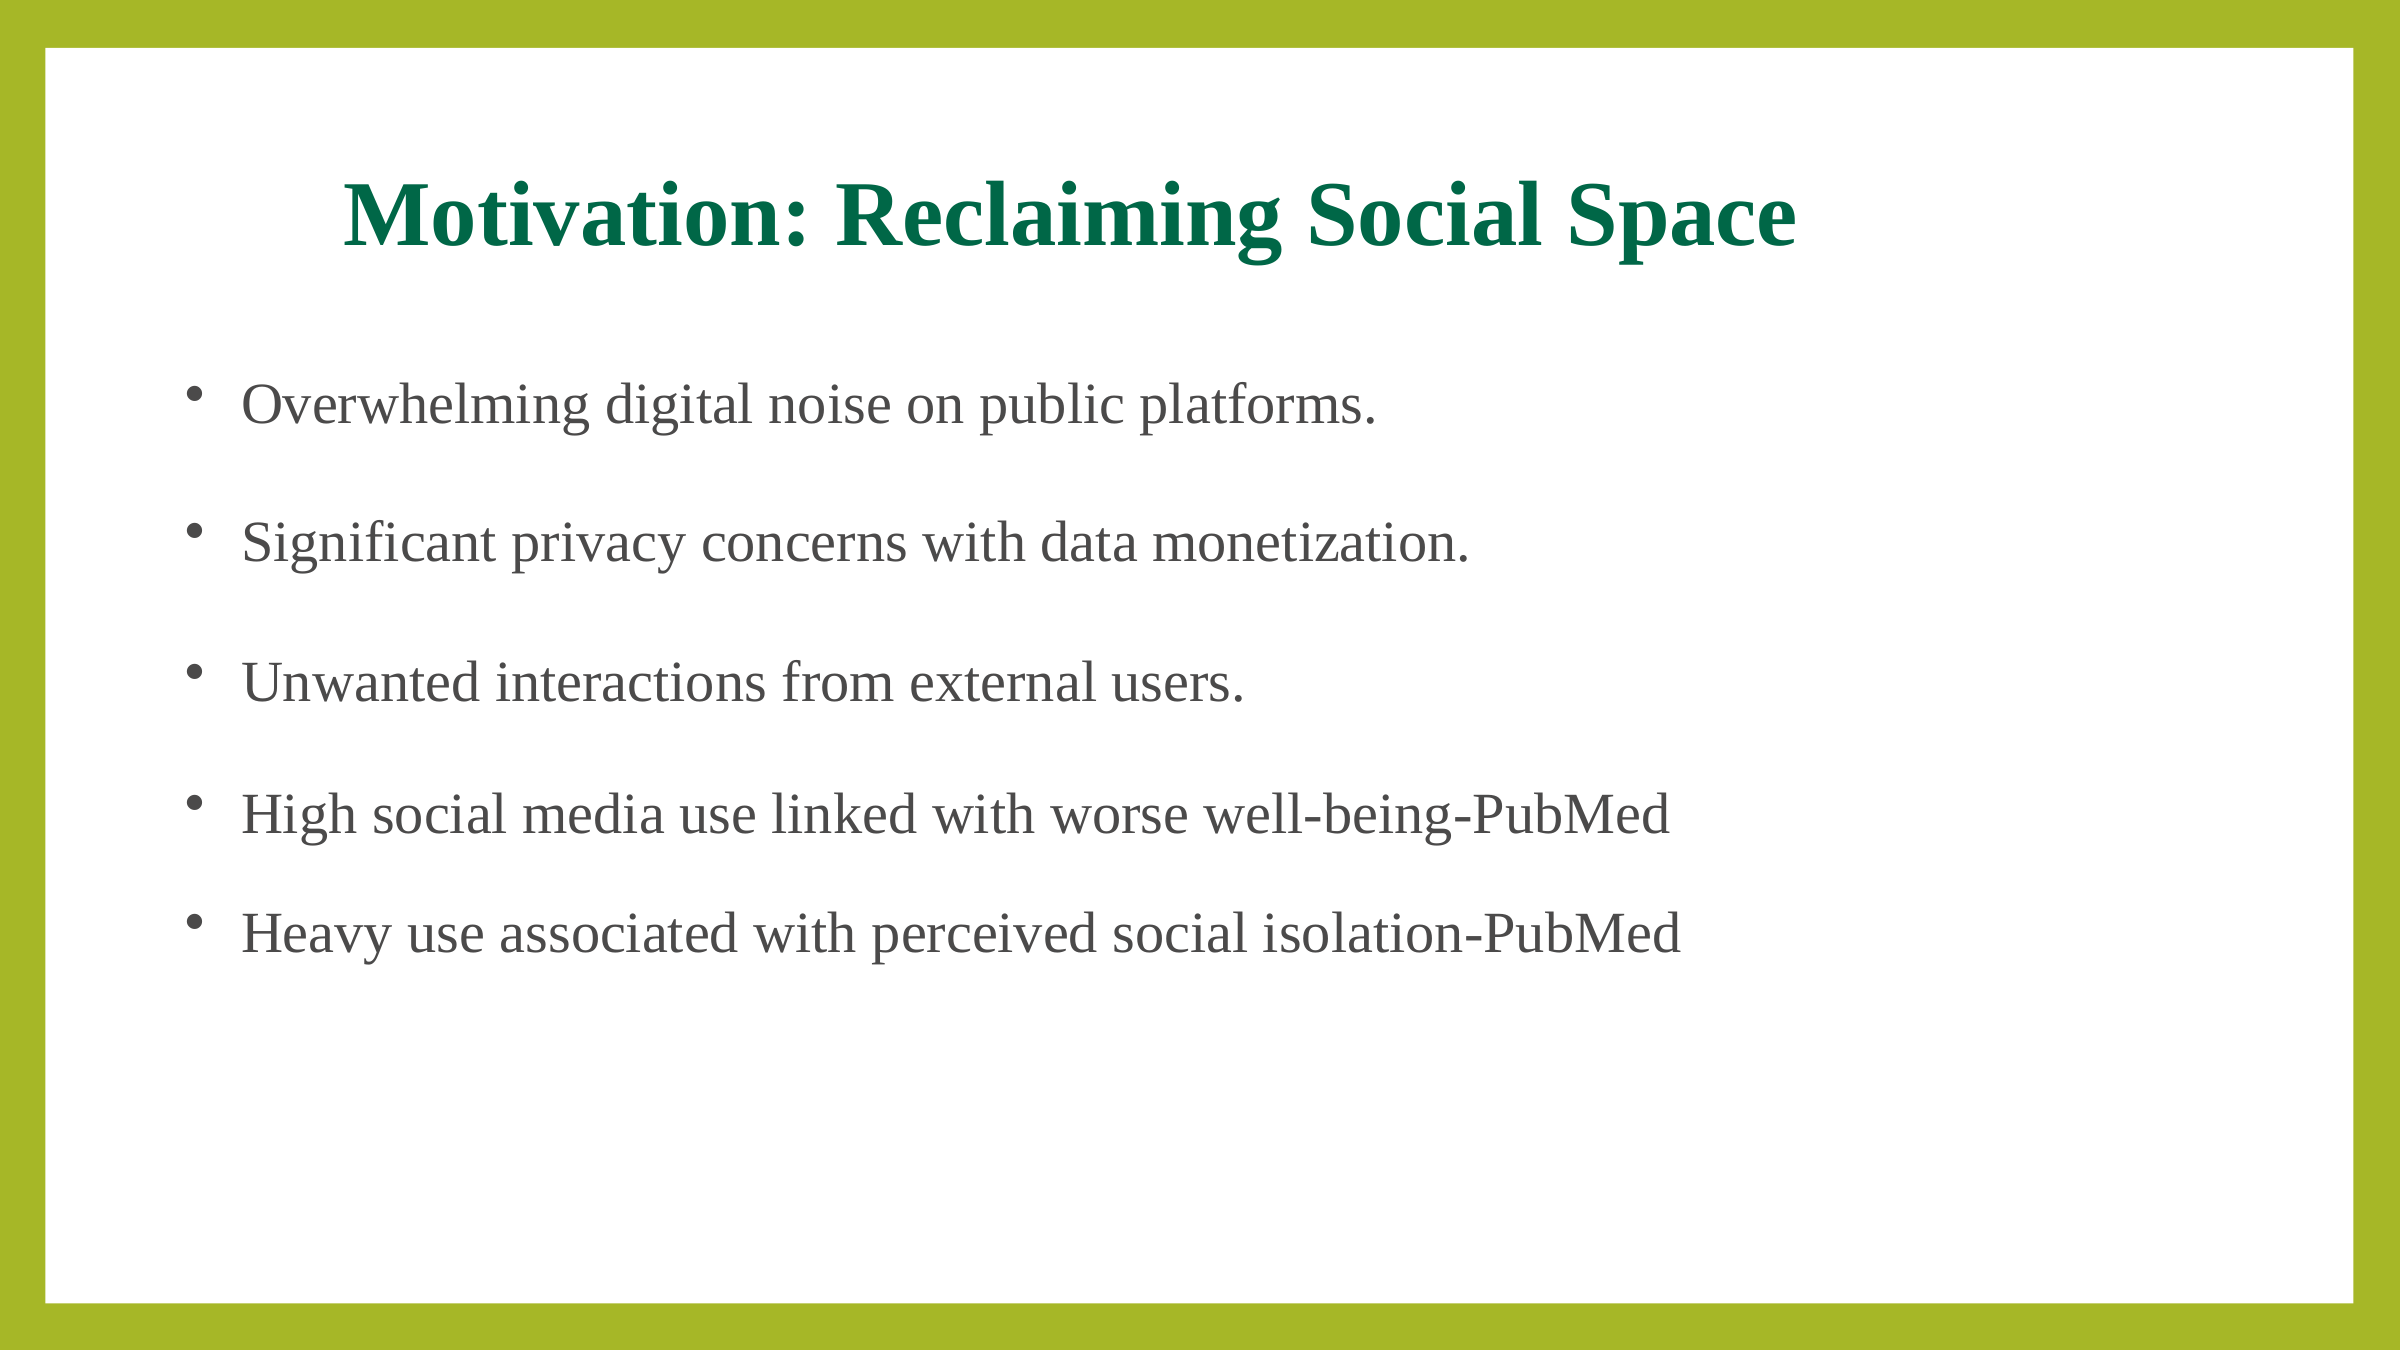

Motivation: Reclaiming Social Space
Overwhelming digital noise on public platforms.
Significant privacy concerns with data monetization.
Unwanted interactions from external users.
High social media use linked with worse well-being-PubMed

Heavy use associated with perceived social isolation-PubMed